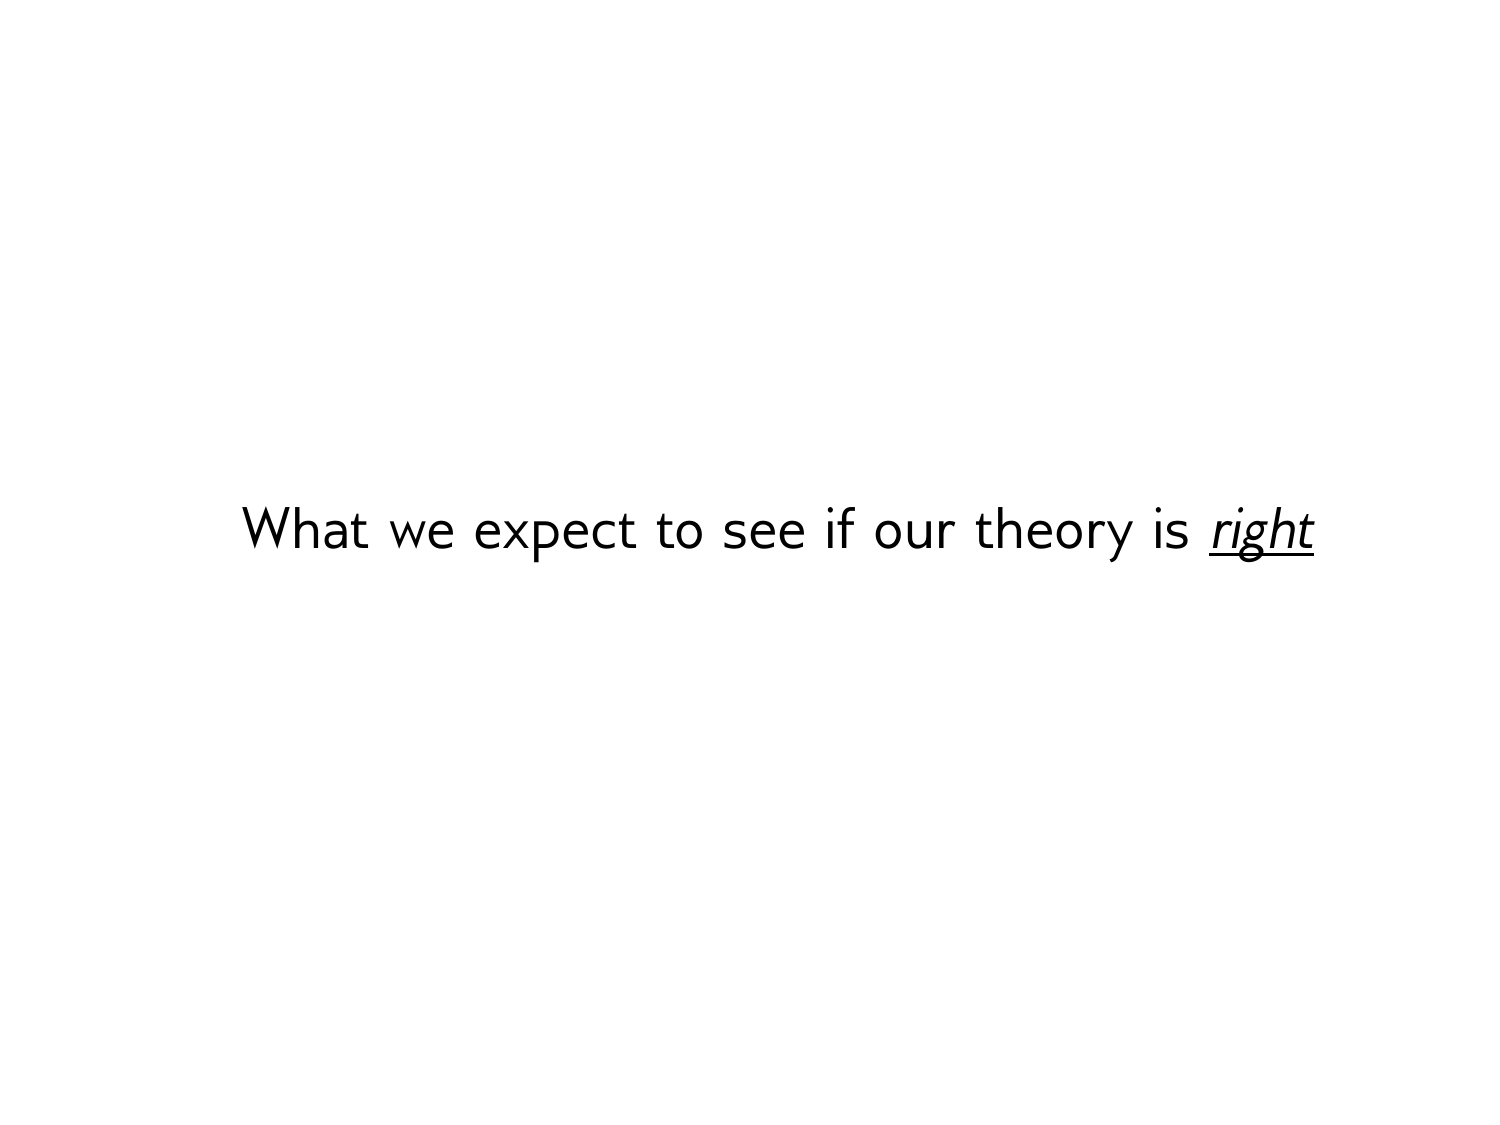

# What we expect to see if our theory is right